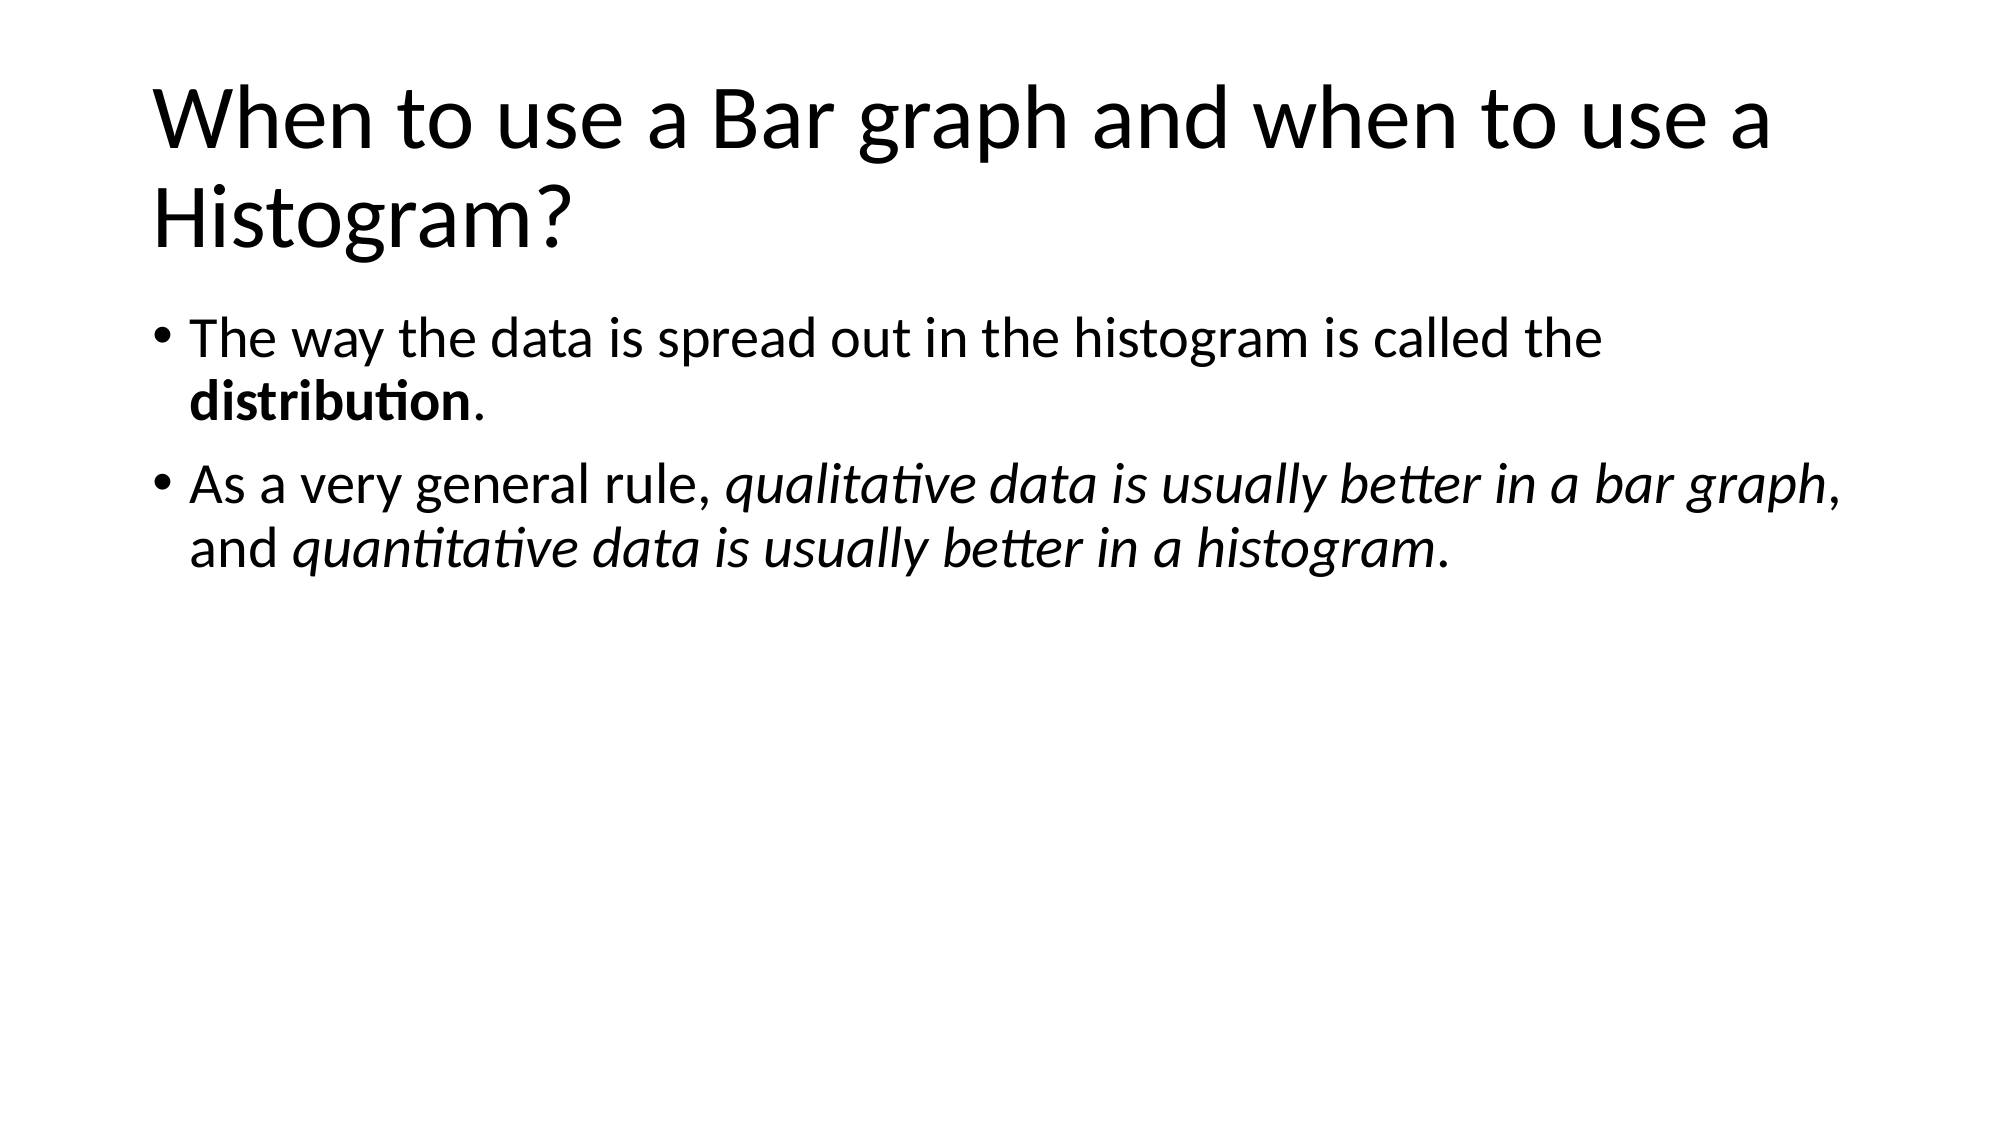

# When to use a Bar graph and when to use a Histogram?
The way the data is spread out in the histogram is called the distribution.
As a very general rule, qualitative data is usually better in a bar graph, and quantitative data is usually better in a histogram.